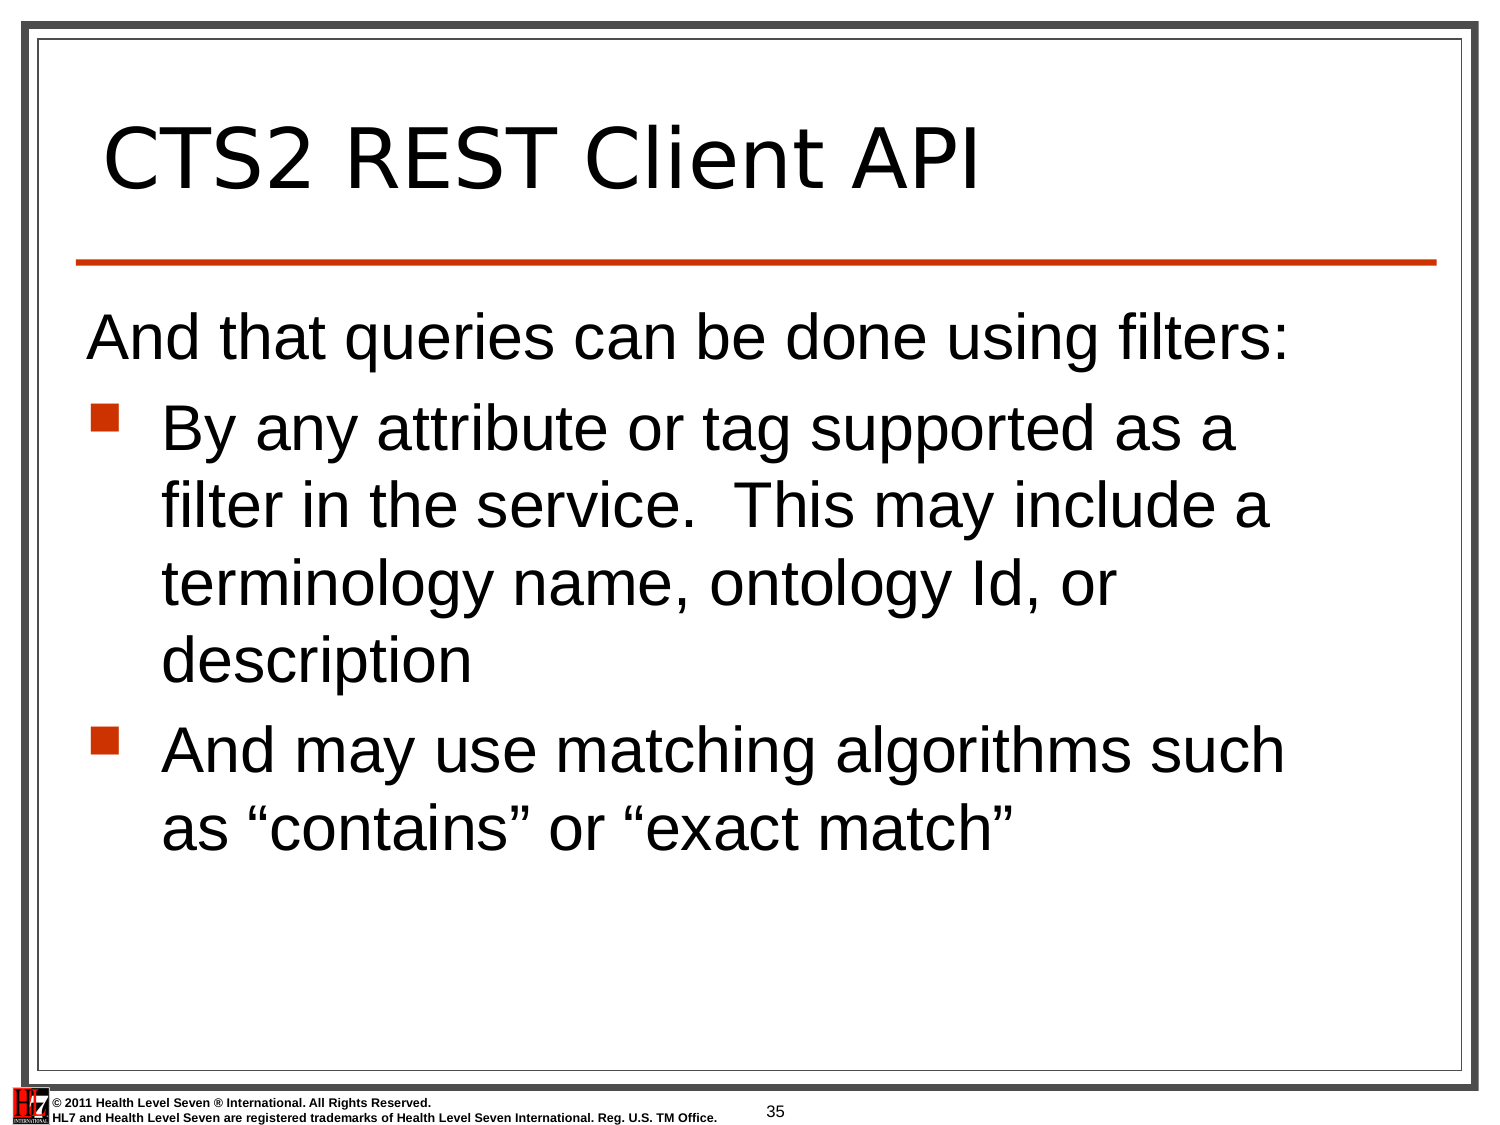

# CTS2 REST Client API
And that queries can be done using filters:
By any attribute or tag supported as a filter in the service.  This may include a terminology name, ontology Id, or description
And may use matching algorithms such as “contains” or “exact match”
35